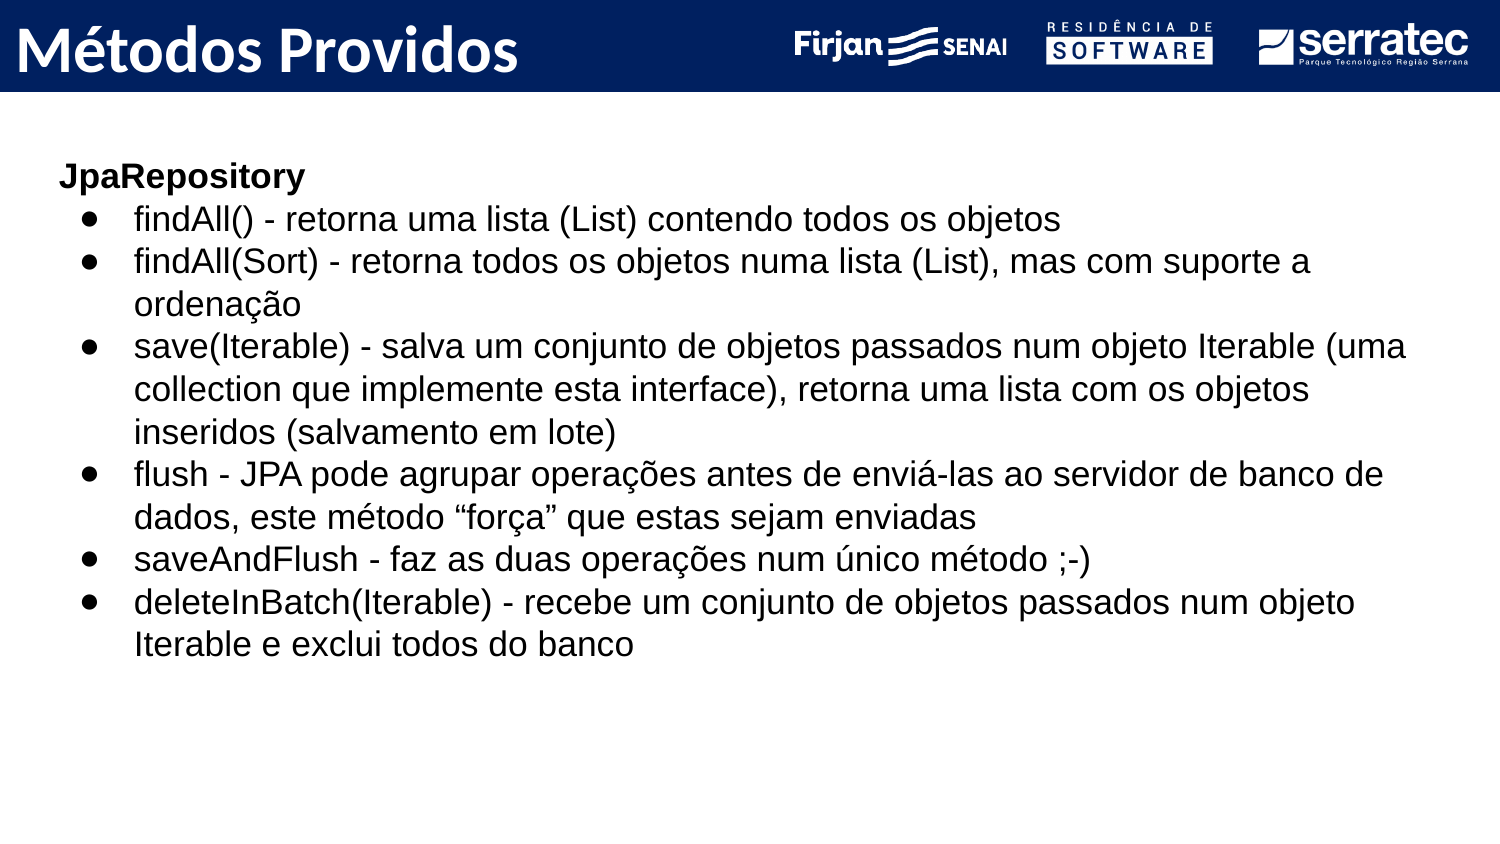

# Métodos Providos
JpaRepository
findAll() - retorna uma lista (List) contendo todos os objetos
findAll(Sort) - retorna todos os objetos numa lista (List), mas com suporte a ordenação
save(Iterable) - salva um conjunto de objetos passados num objeto Iterable (uma collection que implemente esta interface), retorna uma lista com os objetos inseridos (salvamento em lote)
flush - JPA pode agrupar operações antes de enviá-las ao servidor de banco de dados, este método “força” que estas sejam enviadas
saveAndFlush - faz as duas operações num único método ;-)
deleteInBatch(Iterable) - recebe um conjunto de objetos passados num objeto Iterable e exclui todos do banco